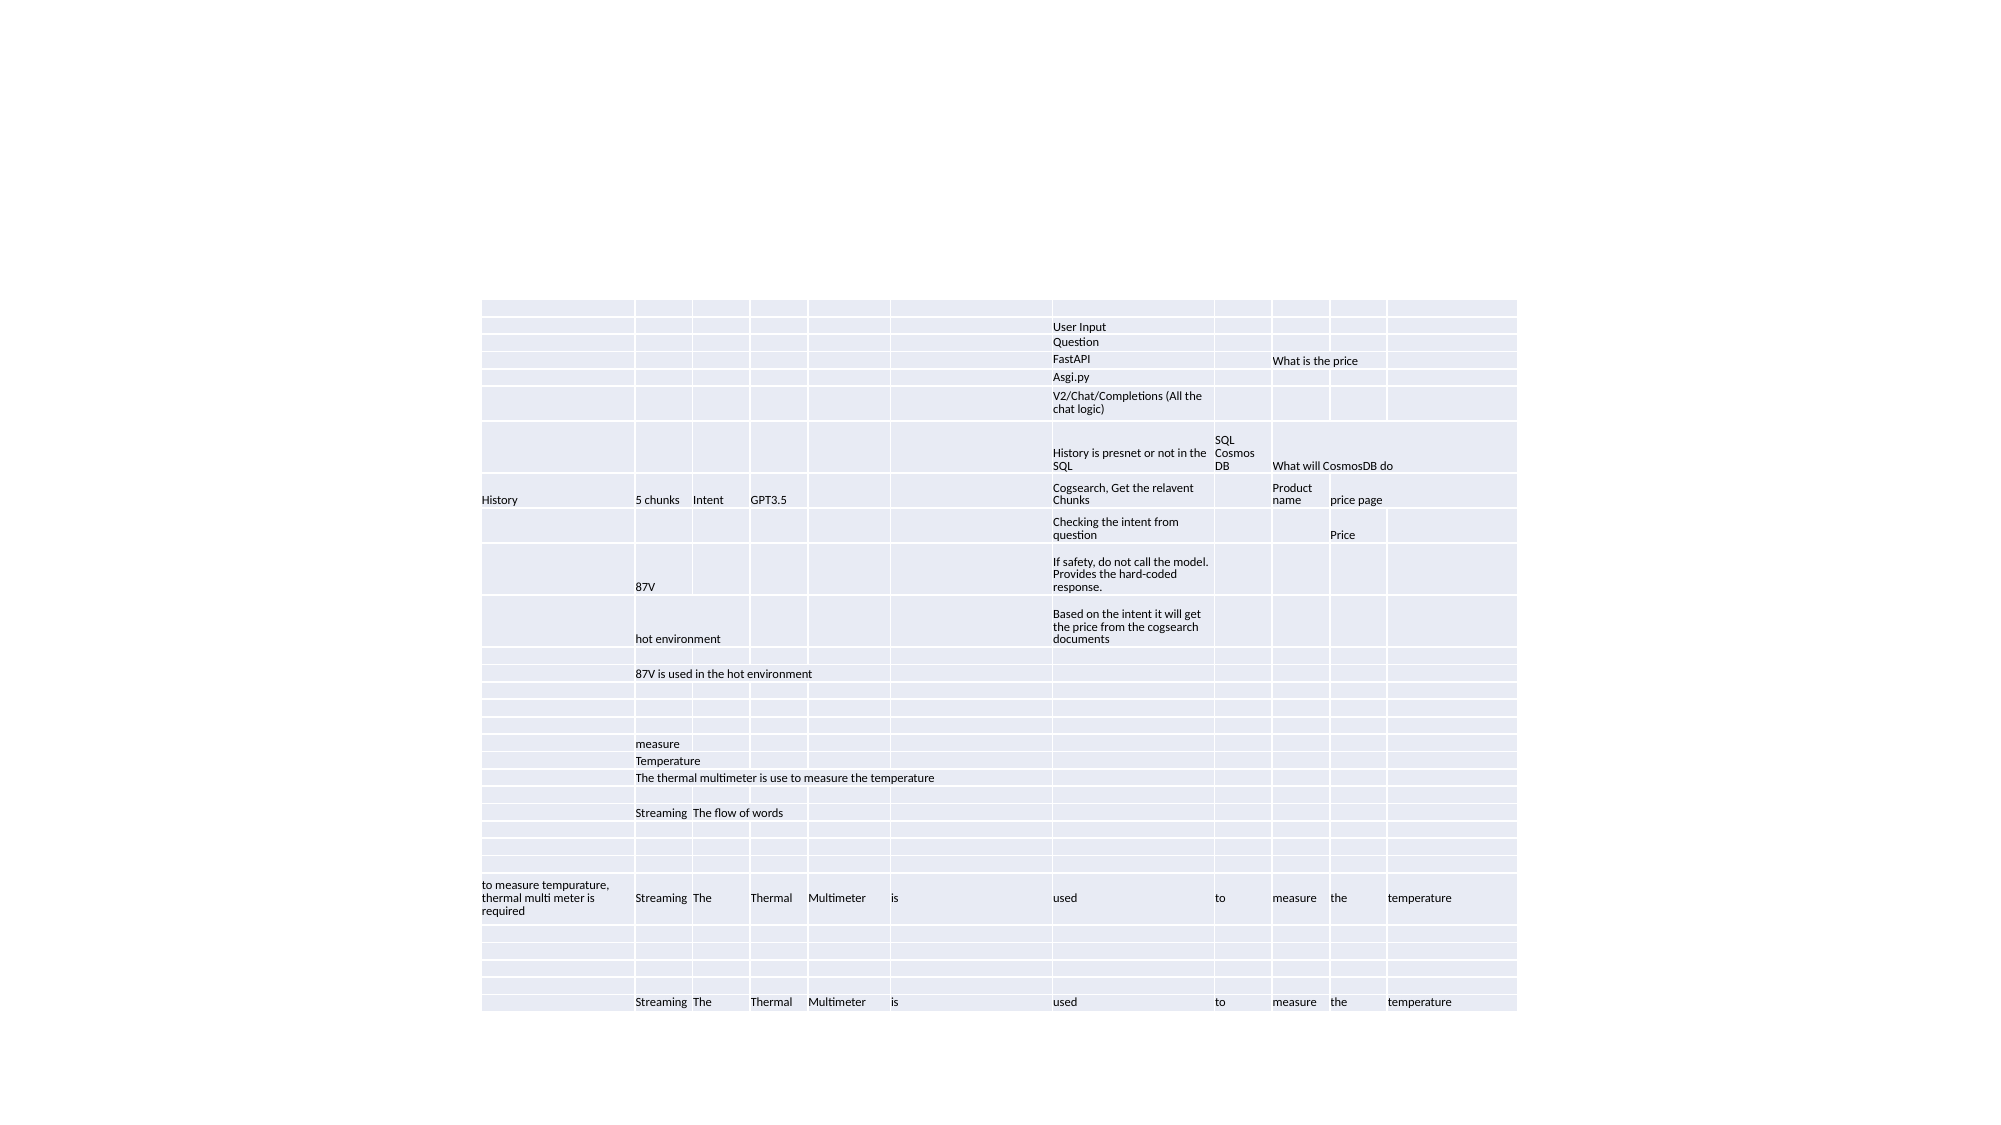

|  |  |  |  |  |  |  |  |  |  |  |
| --- | --- | --- | --- | --- | --- | --- | --- | --- | --- | --- |
|  |  |  |  |  |  | User Input |  |  |  |  |
|  |  |  |  |  |  | Question |  |  |  |  |
|  |  |  |  |  |  | FastAPI |  | What is the price |  |  |
|  |  |  |  |  |  | Asgi.py |  |  |  |  |
|  |  |  |  |  |  | V2/Chat/Completions (All the chat logic) |  |  |  |  |
|  |  |  |  |  |  | History is presnet or not in the SQL | SQL Cosmos DB | What will CosmosDB do |  |  |
| History | 5 chunks | Intent | GPT3.5 |  |  | Cogsearch, Get the relavent Chunks |  | Product name | price page |  |
|  |  |  |  |  |  | Checking the intent from question |  |  | Price |  |
|  | 87V |  |  |  |  | If safety, do not call the model. Provides the hard-coded response. |  |  |  |  |
|  | hot environment |  |  |  |  | Based on the intent it will get the price from the cogsearch documents |  |  |  |  |
|  |  |  |  |  |  |  |  |  |  |  |
|  | 87V is used in the hot environment |  |  |  |  |  |  |  |  |  |
|  |  |  |  |  |  |  |  |  |  |  |
|  |  |  |  |  |  |  |  |  |  |  |
|  |  |  |  |  |  |  |  |  |  |  |
|  | measure |  |  |  |  |  |  |  |  |  |
|  | Temperature |  |  |  |  |  |  |  |  |  |
|  | The thermal multimeter is use to measure the temperature |  |  |  |  |  |  |  |  |  |
|  |  |  |  |  |  |  |  |  |  |  |
|  | Streaming | The flow of words |  |  |  |  |  |  |  |  |
|  |  |  |  |  |  |  |  |  |  |  |
|  |  |  |  |  |  |  |  |  |  |  |
|  |  |  |  |  |  |  |  |  |  |  |
| to measure tempurature, thermal multi meter is required | Streaming | The | Thermal | Multimeter | is | used | to | measure | the | temperature |
|  |  |  |  |  |  |  |  |  |  |  |
|  |  |  |  |  |  |  |  |  |  |  |
|  |  |  |  |  |  |  |  |  |  |  |
|  |  |  |  |  |  |  |  |  |  |  |
|  | Streaming | The | Thermal | Multimeter | is | used | to | measure | the | temperature |